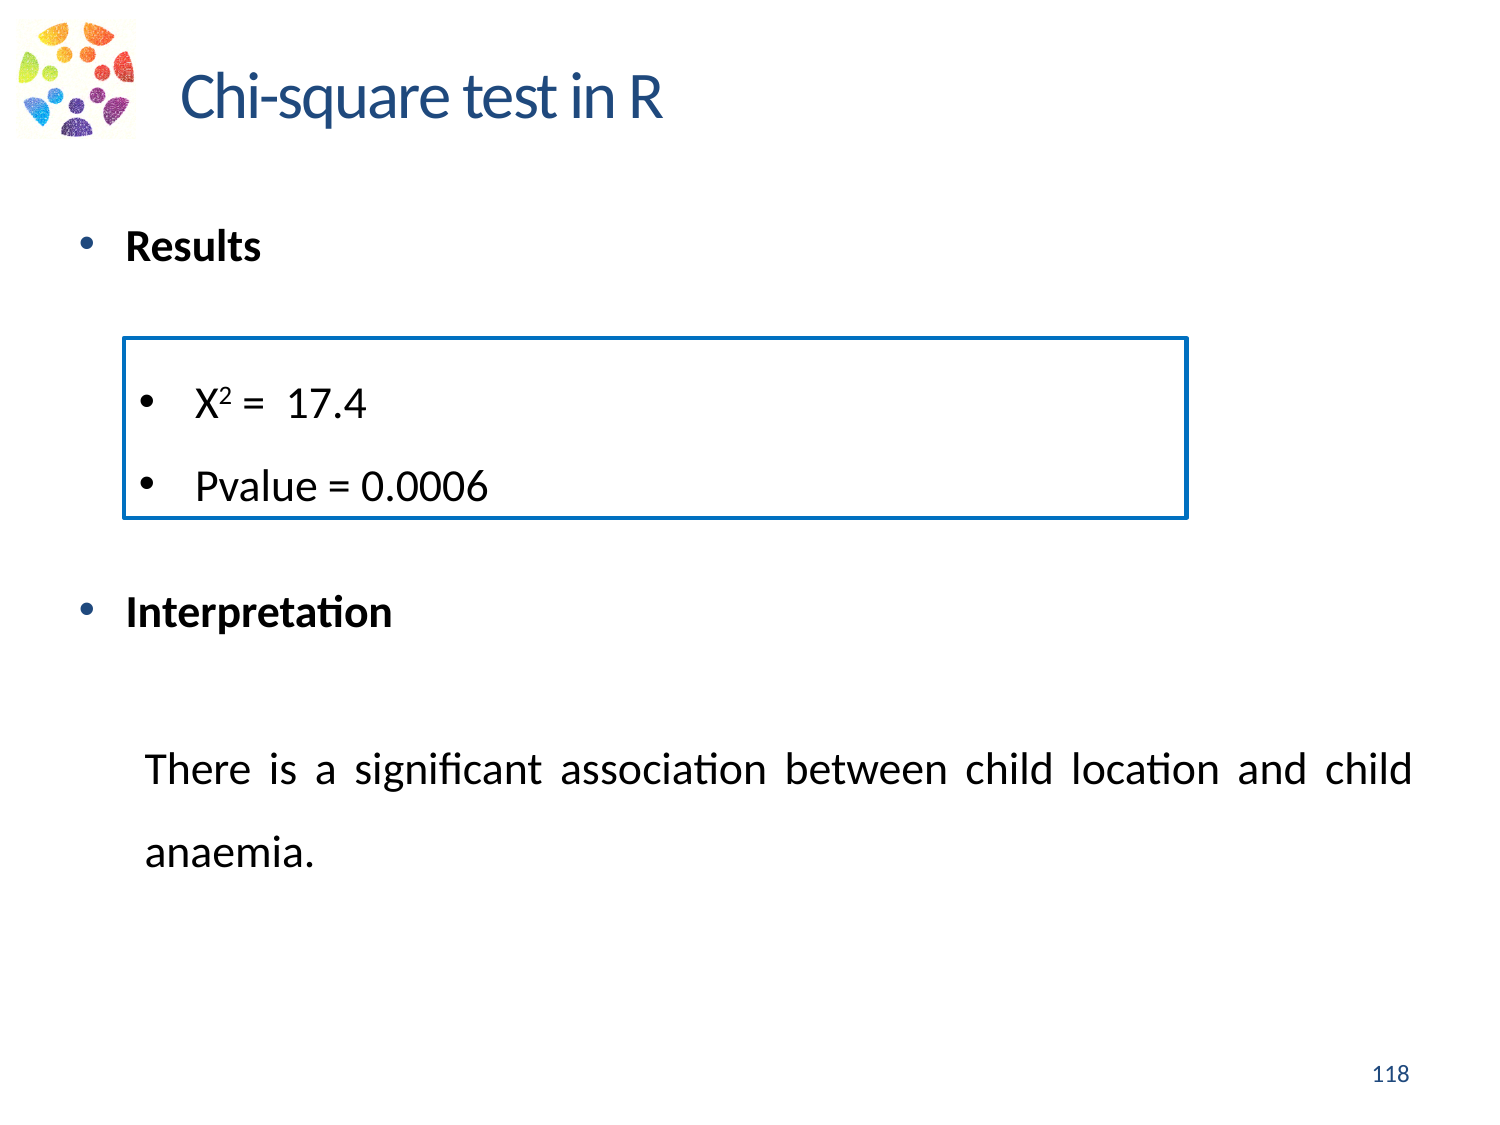

Chi-square test in R
Results
X2 =  17.4
Pvalue = 0.0006
Interpretation
There is a significant association between child location and child anaemia.

118